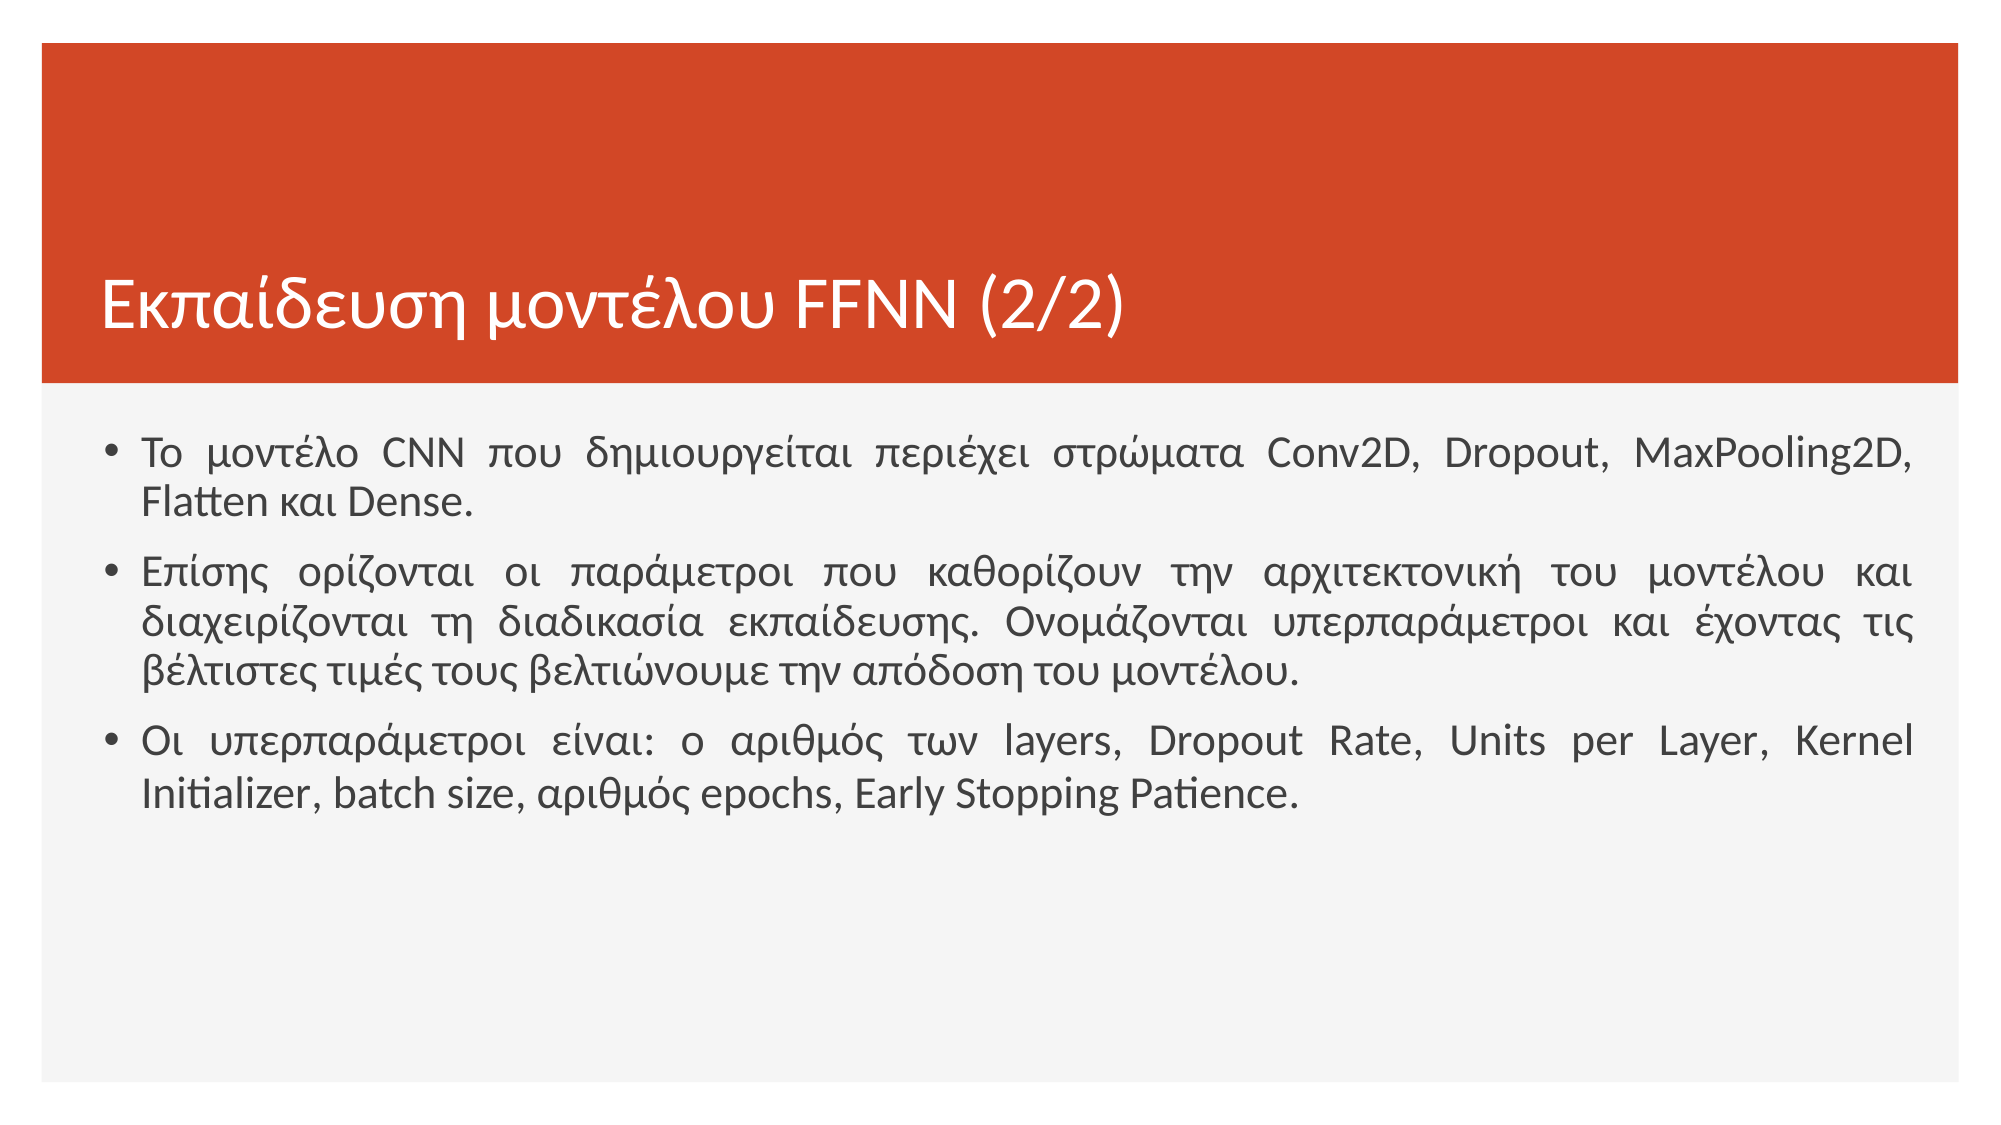

# Εκπαίδευση μοντέλου FFNN (2/2)
Το μοντέλο CNN που δημιουργείται περιέχει στρώματα Conv2D, Dropout, MaxPooling2D, Flatten και Dense.
Επίσης ορίζονται οι παράμετροι που καθορίζουν την αρχιτεκτονική του μοντέλου και διαχειρίζονται τη διαδικασία εκπαίδευσης. Ονομάζονται υπερπαράμετροι και έχοντας τις βέλτιστες τιμές τους βελτιώνουμε την απόδοση του μοντέλου.
Οι υπερπαράμετροι είναι: ο αριθμός των layers, Dropout Rate, Units per Layer, Kernel Initializer, batch size, αριθμός epochs, Early Stopping Patience.